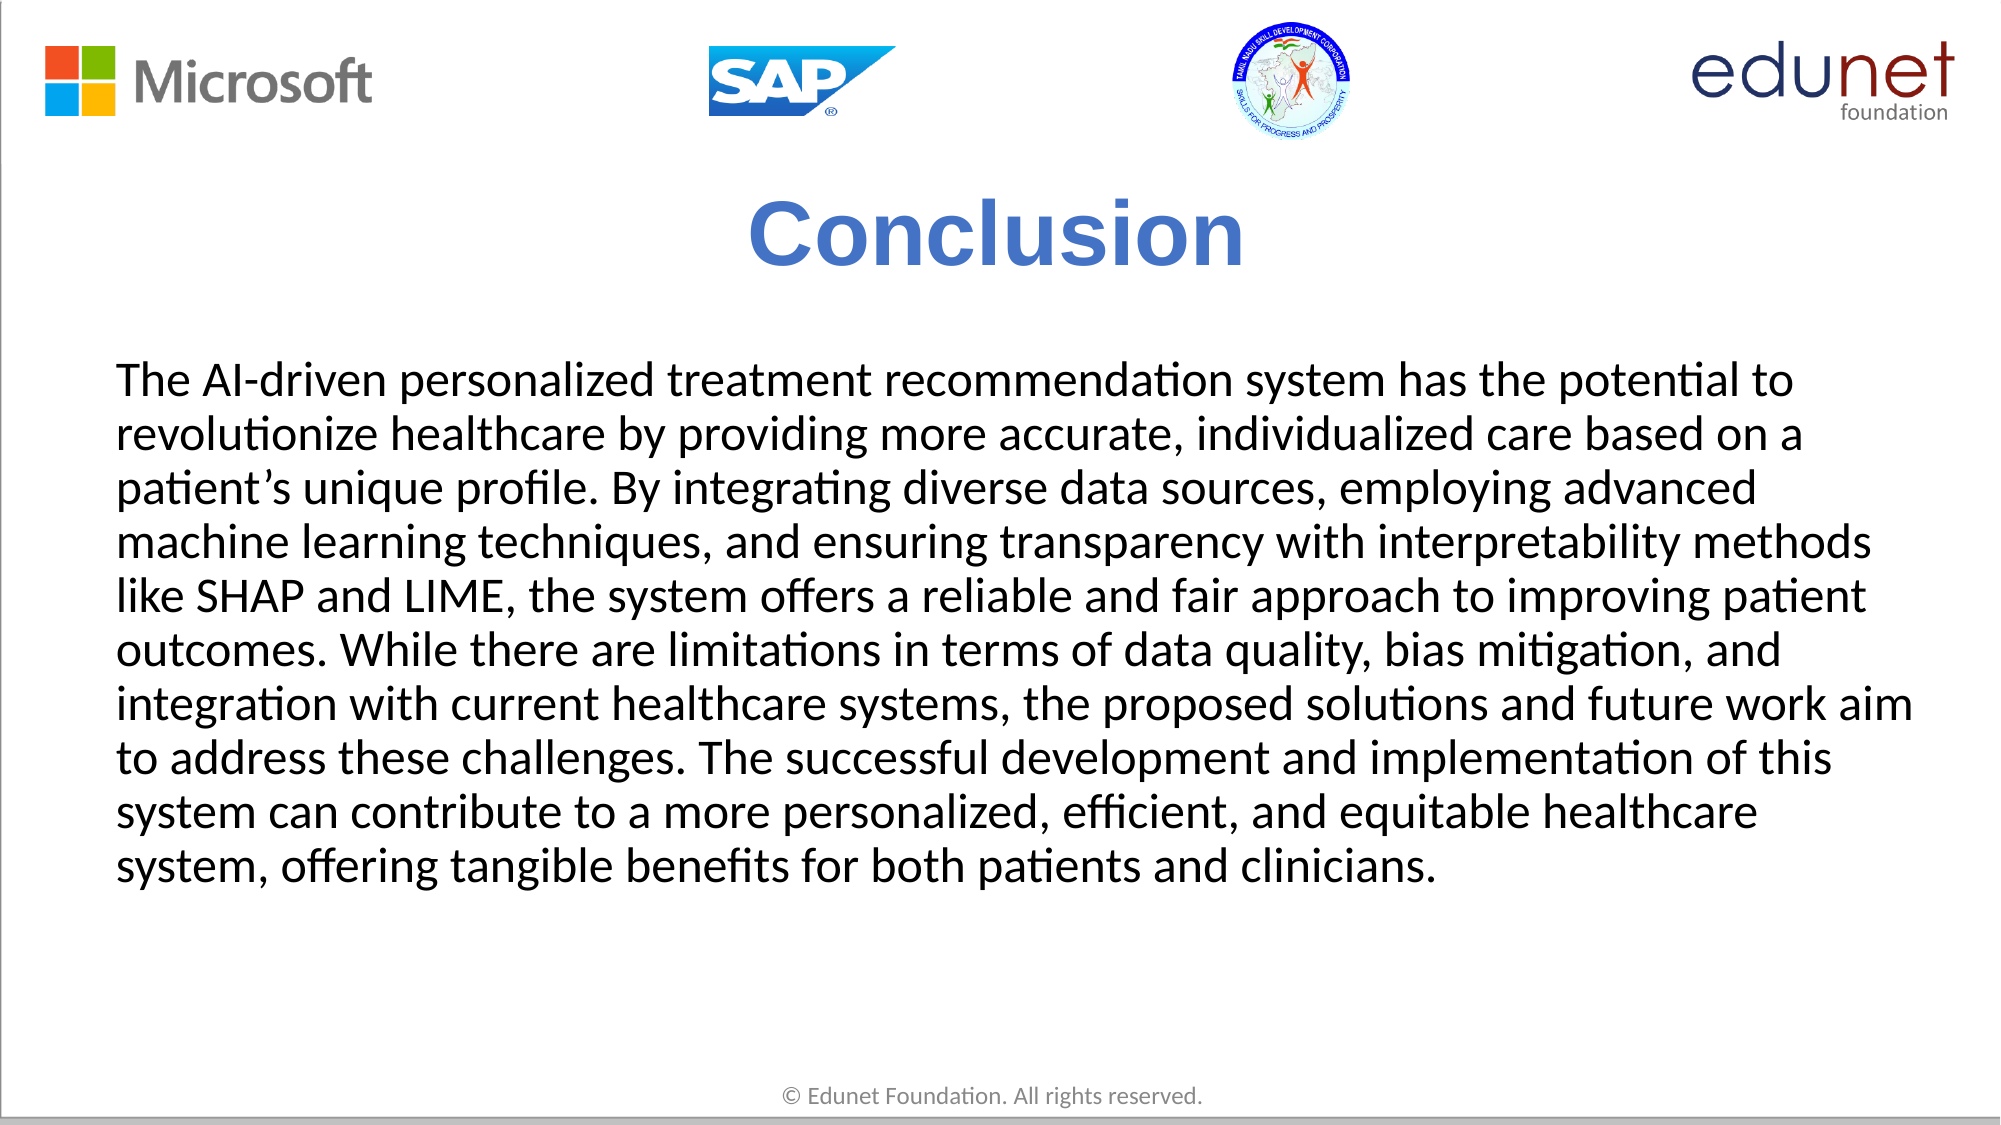

# Conclusion
The AI-driven personalized treatment recommendation system has the potential to revolutionize healthcare by providing more accurate, individualized care based on a patient’s unique profile. By integrating diverse data sources, employing advanced machine learning techniques, and ensuring transparency with interpretability methods like SHAP and LIME, the system offers a reliable and fair approach to improving patient outcomes. While there are limitations in terms of data quality, bias mitigation, and integration with current healthcare systems, the proposed solutions and future work aim to address these challenges. The successful development and implementation of this system can contribute to a more personalized, efficient, and equitable healthcare system, offering tangible benefits for both patients and clinicians.
© Edunet Foundation. All rights reserved.